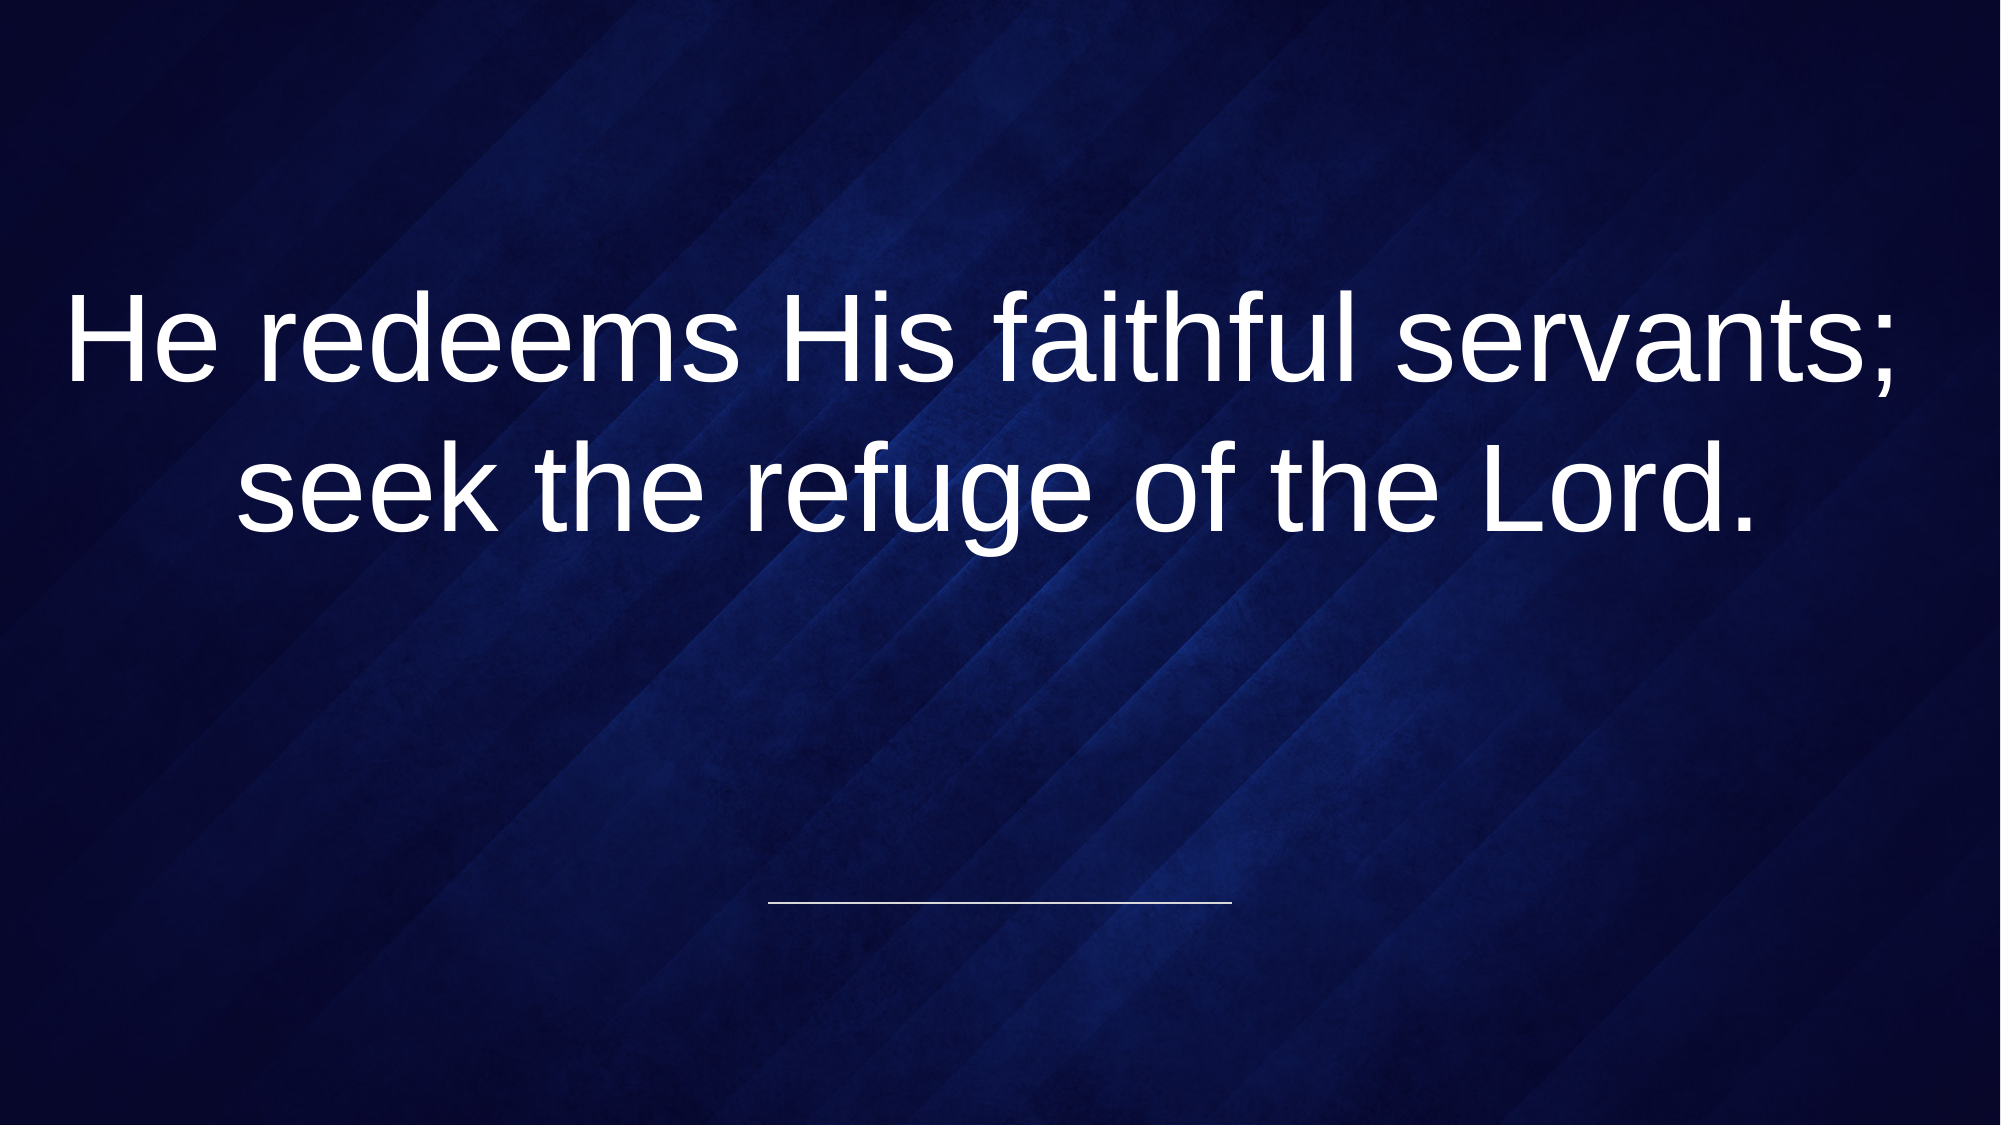

# He redeems His faithful servants; seek the refuge of the Lord.